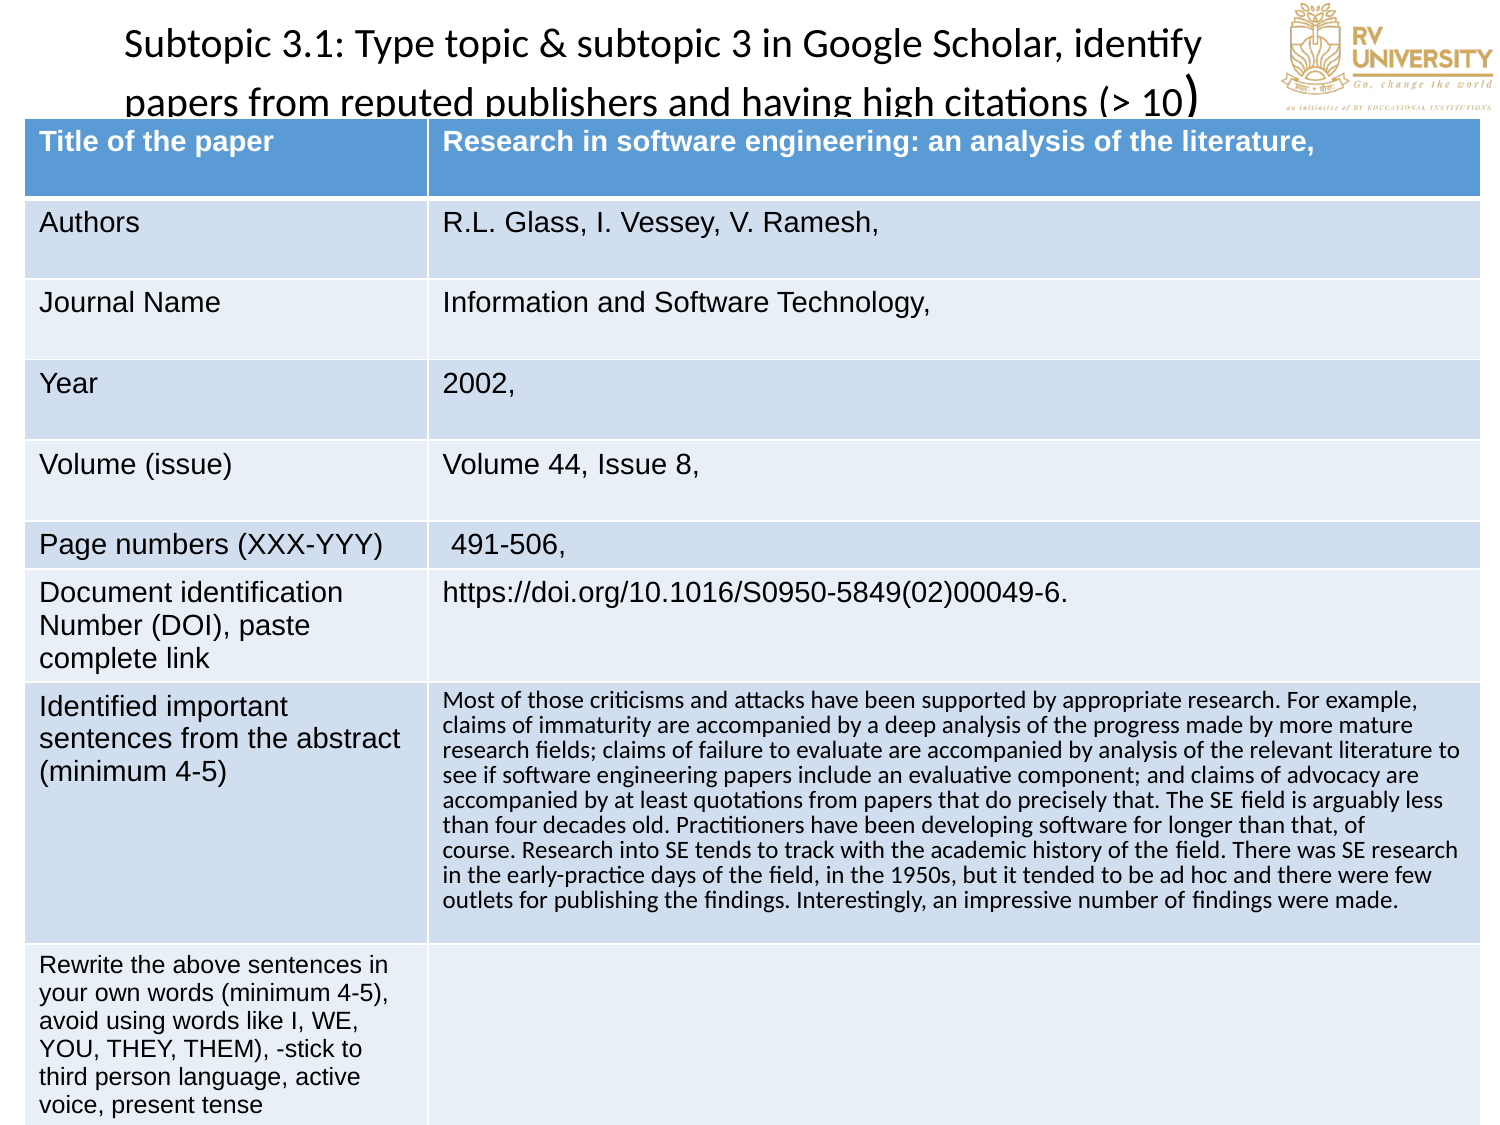

# Subtopic 3.1: Type topic & subtopic 3 in Google Scholar, identify papers from reputed publishers and having high citations (> 10)
| Title of the paper | Research in software engineering: an analysis of the literature, |
| --- | --- |
| Authors | R.L. Glass, I. Vessey, V. Ramesh, |
| Journal Name | Information and Software Technology, |
| Year | 2002, |
| Volume (issue) | Volume 44, Issue 8, |
| Page numbers (XXX-YYY) | 491-506, |
| Document identification Number (DOI), paste complete link | https://doi.org/10.1016/S0950-5849(02)00049-6. |
| Identified important sentences from the abstract (minimum 4-5) | Most of those criticisms and attacks have been supported by appropriate research. For example, claims of immaturity are accompanied by a deep analysis of the progress made by more mature research fields; claims of failure to evaluate are accompanied by analysis of the relevant literature to see if software engineering papers include an evaluative component; and claims of advocacy are accompanied by at least quotations from papers that do precisely that. The SE field is arguably less than four decades old. Practitioners have been developing software for longer than that, of course. Research into SE tends to track with the academic history of the field. There was SE research in the early-practice days of the field, in the 1950s, but it tended to be ad hoc and there were few outlets for publishing the findings. Interestingly, an impressive number of findings were made. |
| Rewrite the above sentences in your own words (minimum 4-5), avoid using words like I, WE, YOU, THEY, THEM), -stick to third person language, active voice, present tense |  |